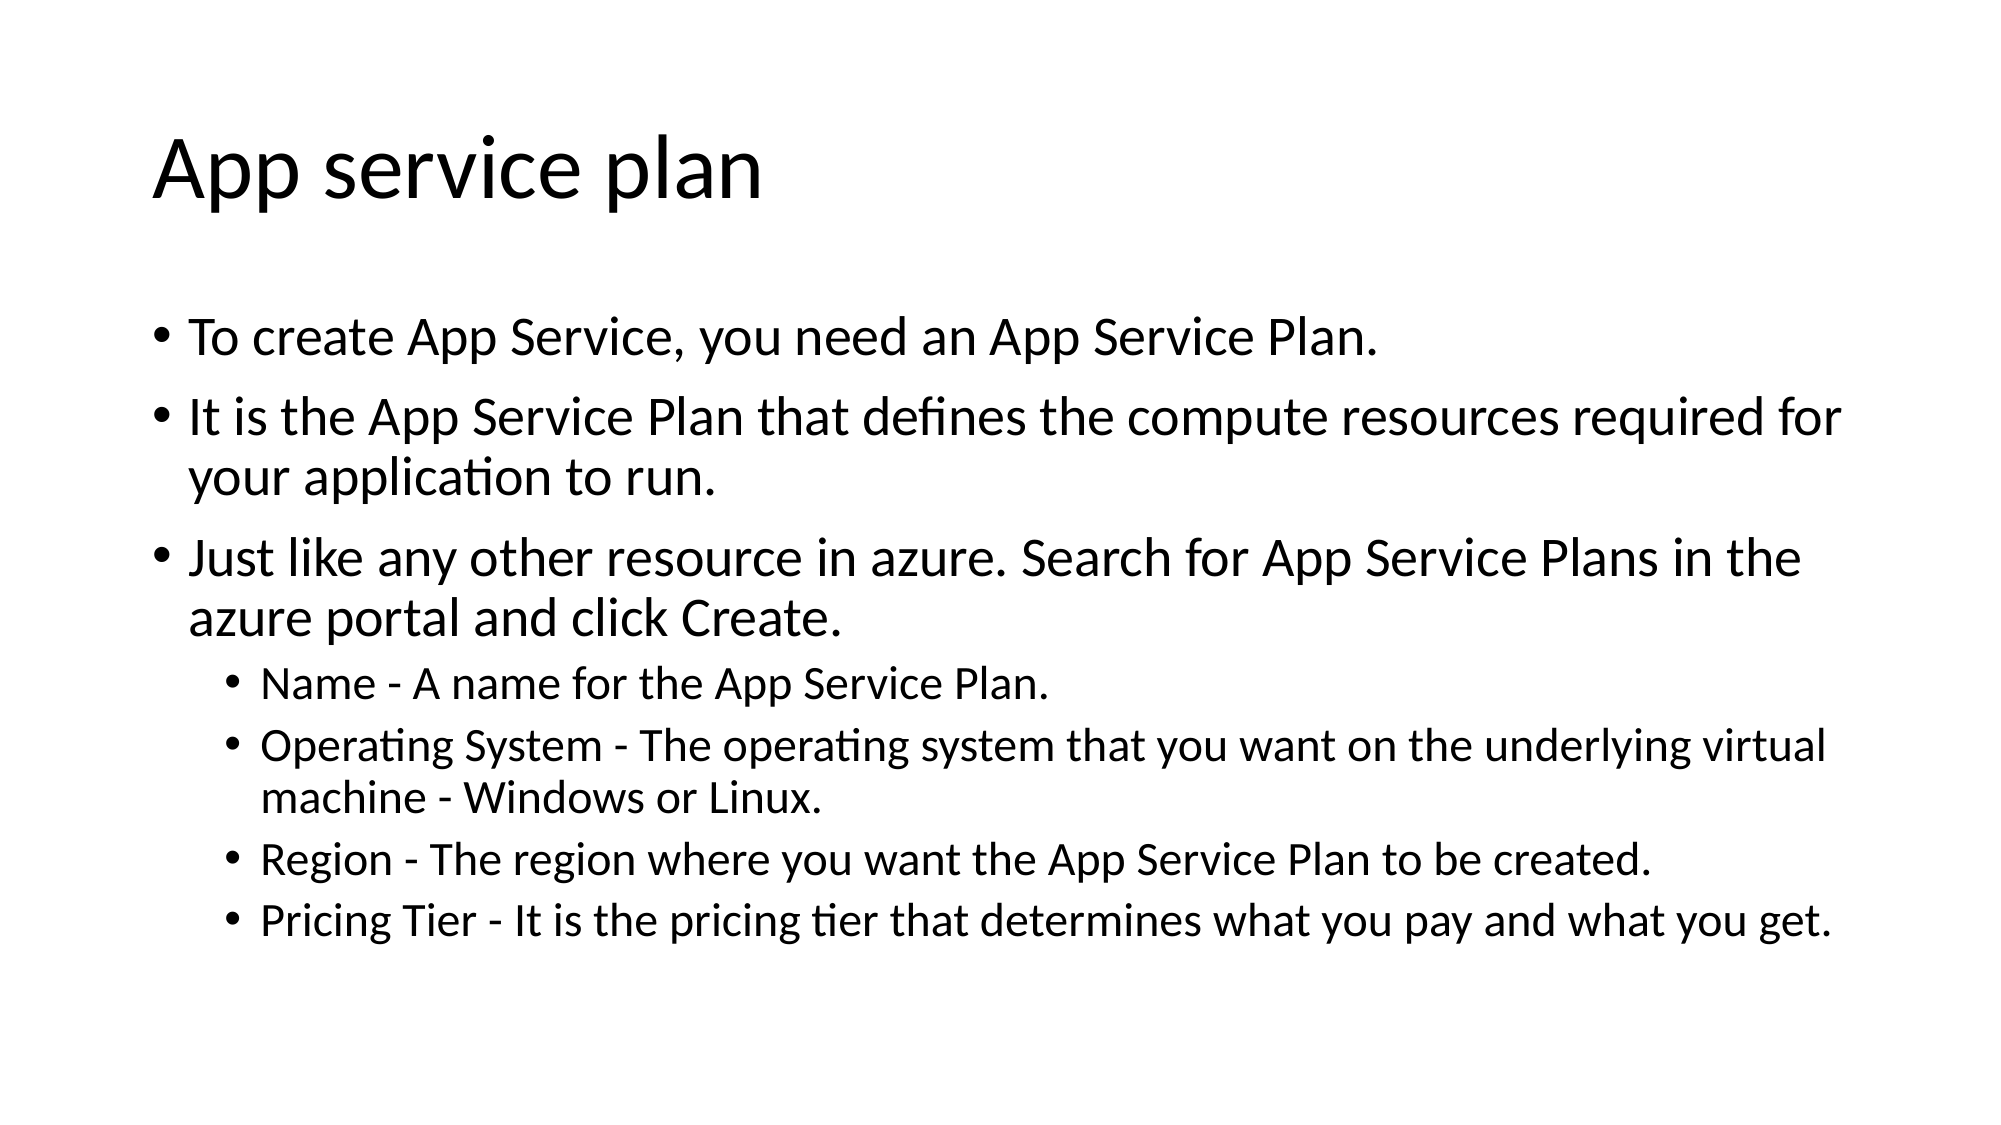

# App service plan
To create App Service, you need an App Service Plan.
It is the App Service Plan that defines the compute resources required for your application to run.
Just like any other resource in azure. Search for App Service Plans in the azure portal and click Create.
Name - A name for the App Service Plan.
Operating System - The operating system that you want on the underlying virtual machine - Windows or Linux.
Region - The region where you want the App Service Plan to be created.
Pricing Tier - It is the pricing tier that determines what you pay and what you get.